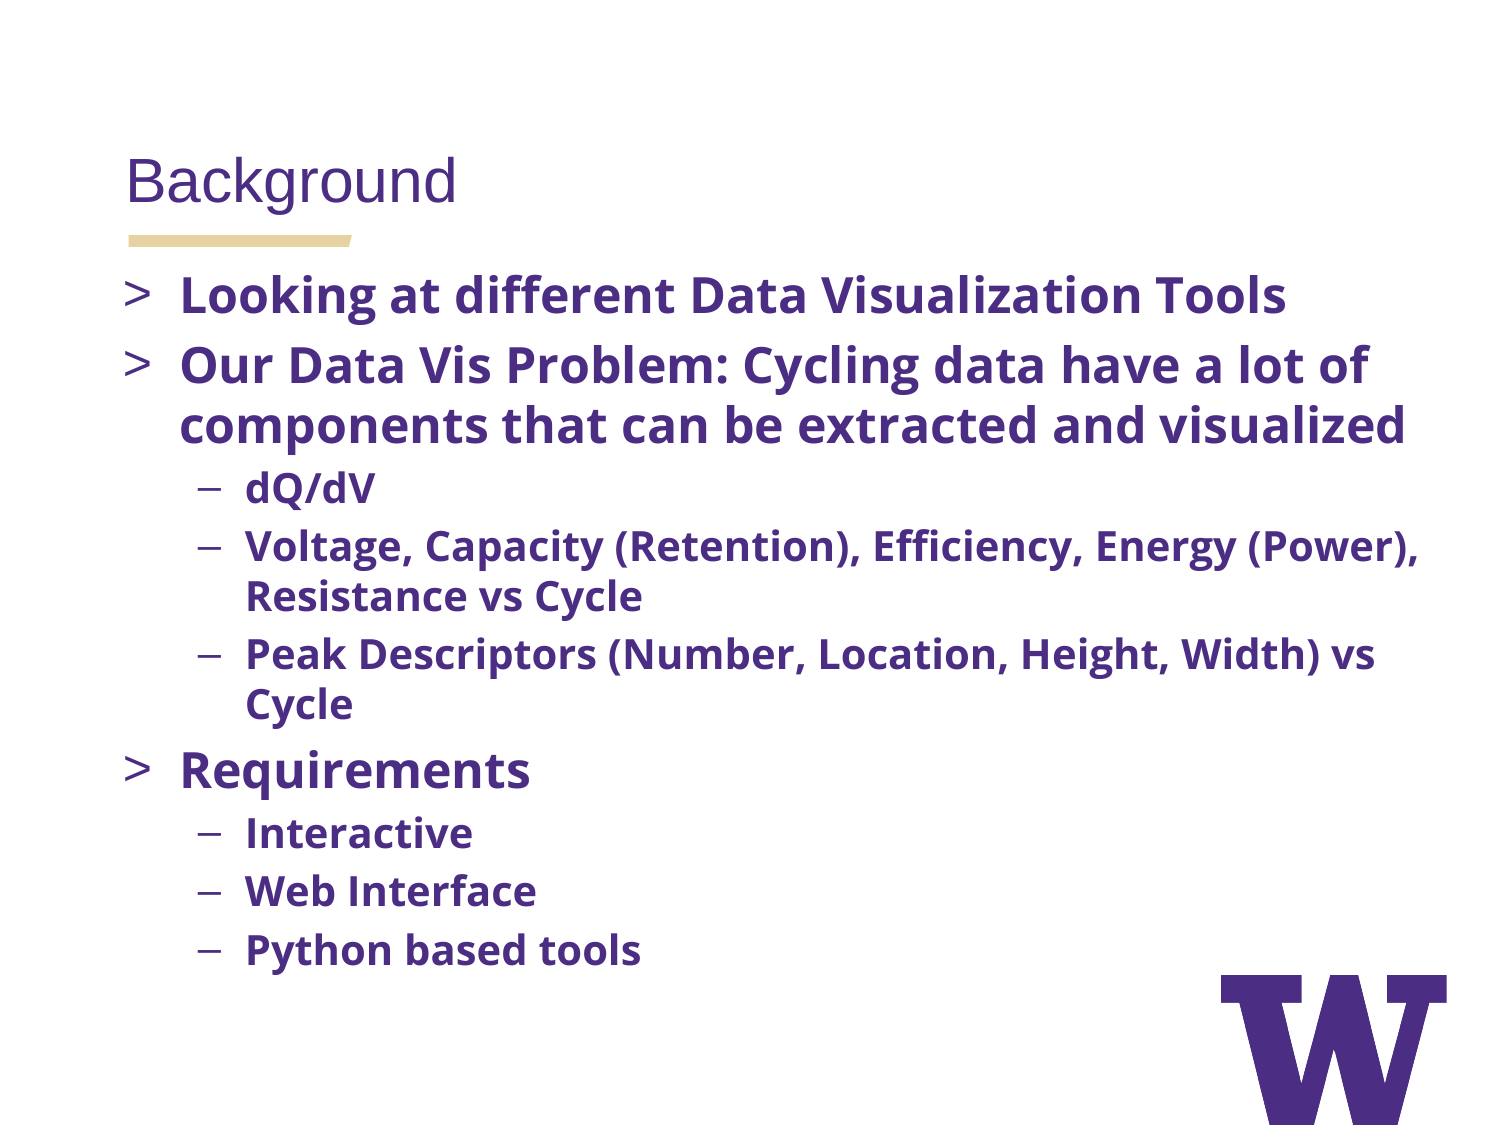

Background
Looking at different Data Visualization Tools
Our Data Vis Problem: Cycling data have a lot of components that can be extracted and visualized
dQ/dV
Voltage, Capacity (Retention), Efficiency, Energy (Power), Resistance vs Cycle
Peak Descriptors (Number, Location, Height, Width) vs Cycle
Requirements
Interactive
Web Interface
Python based tools